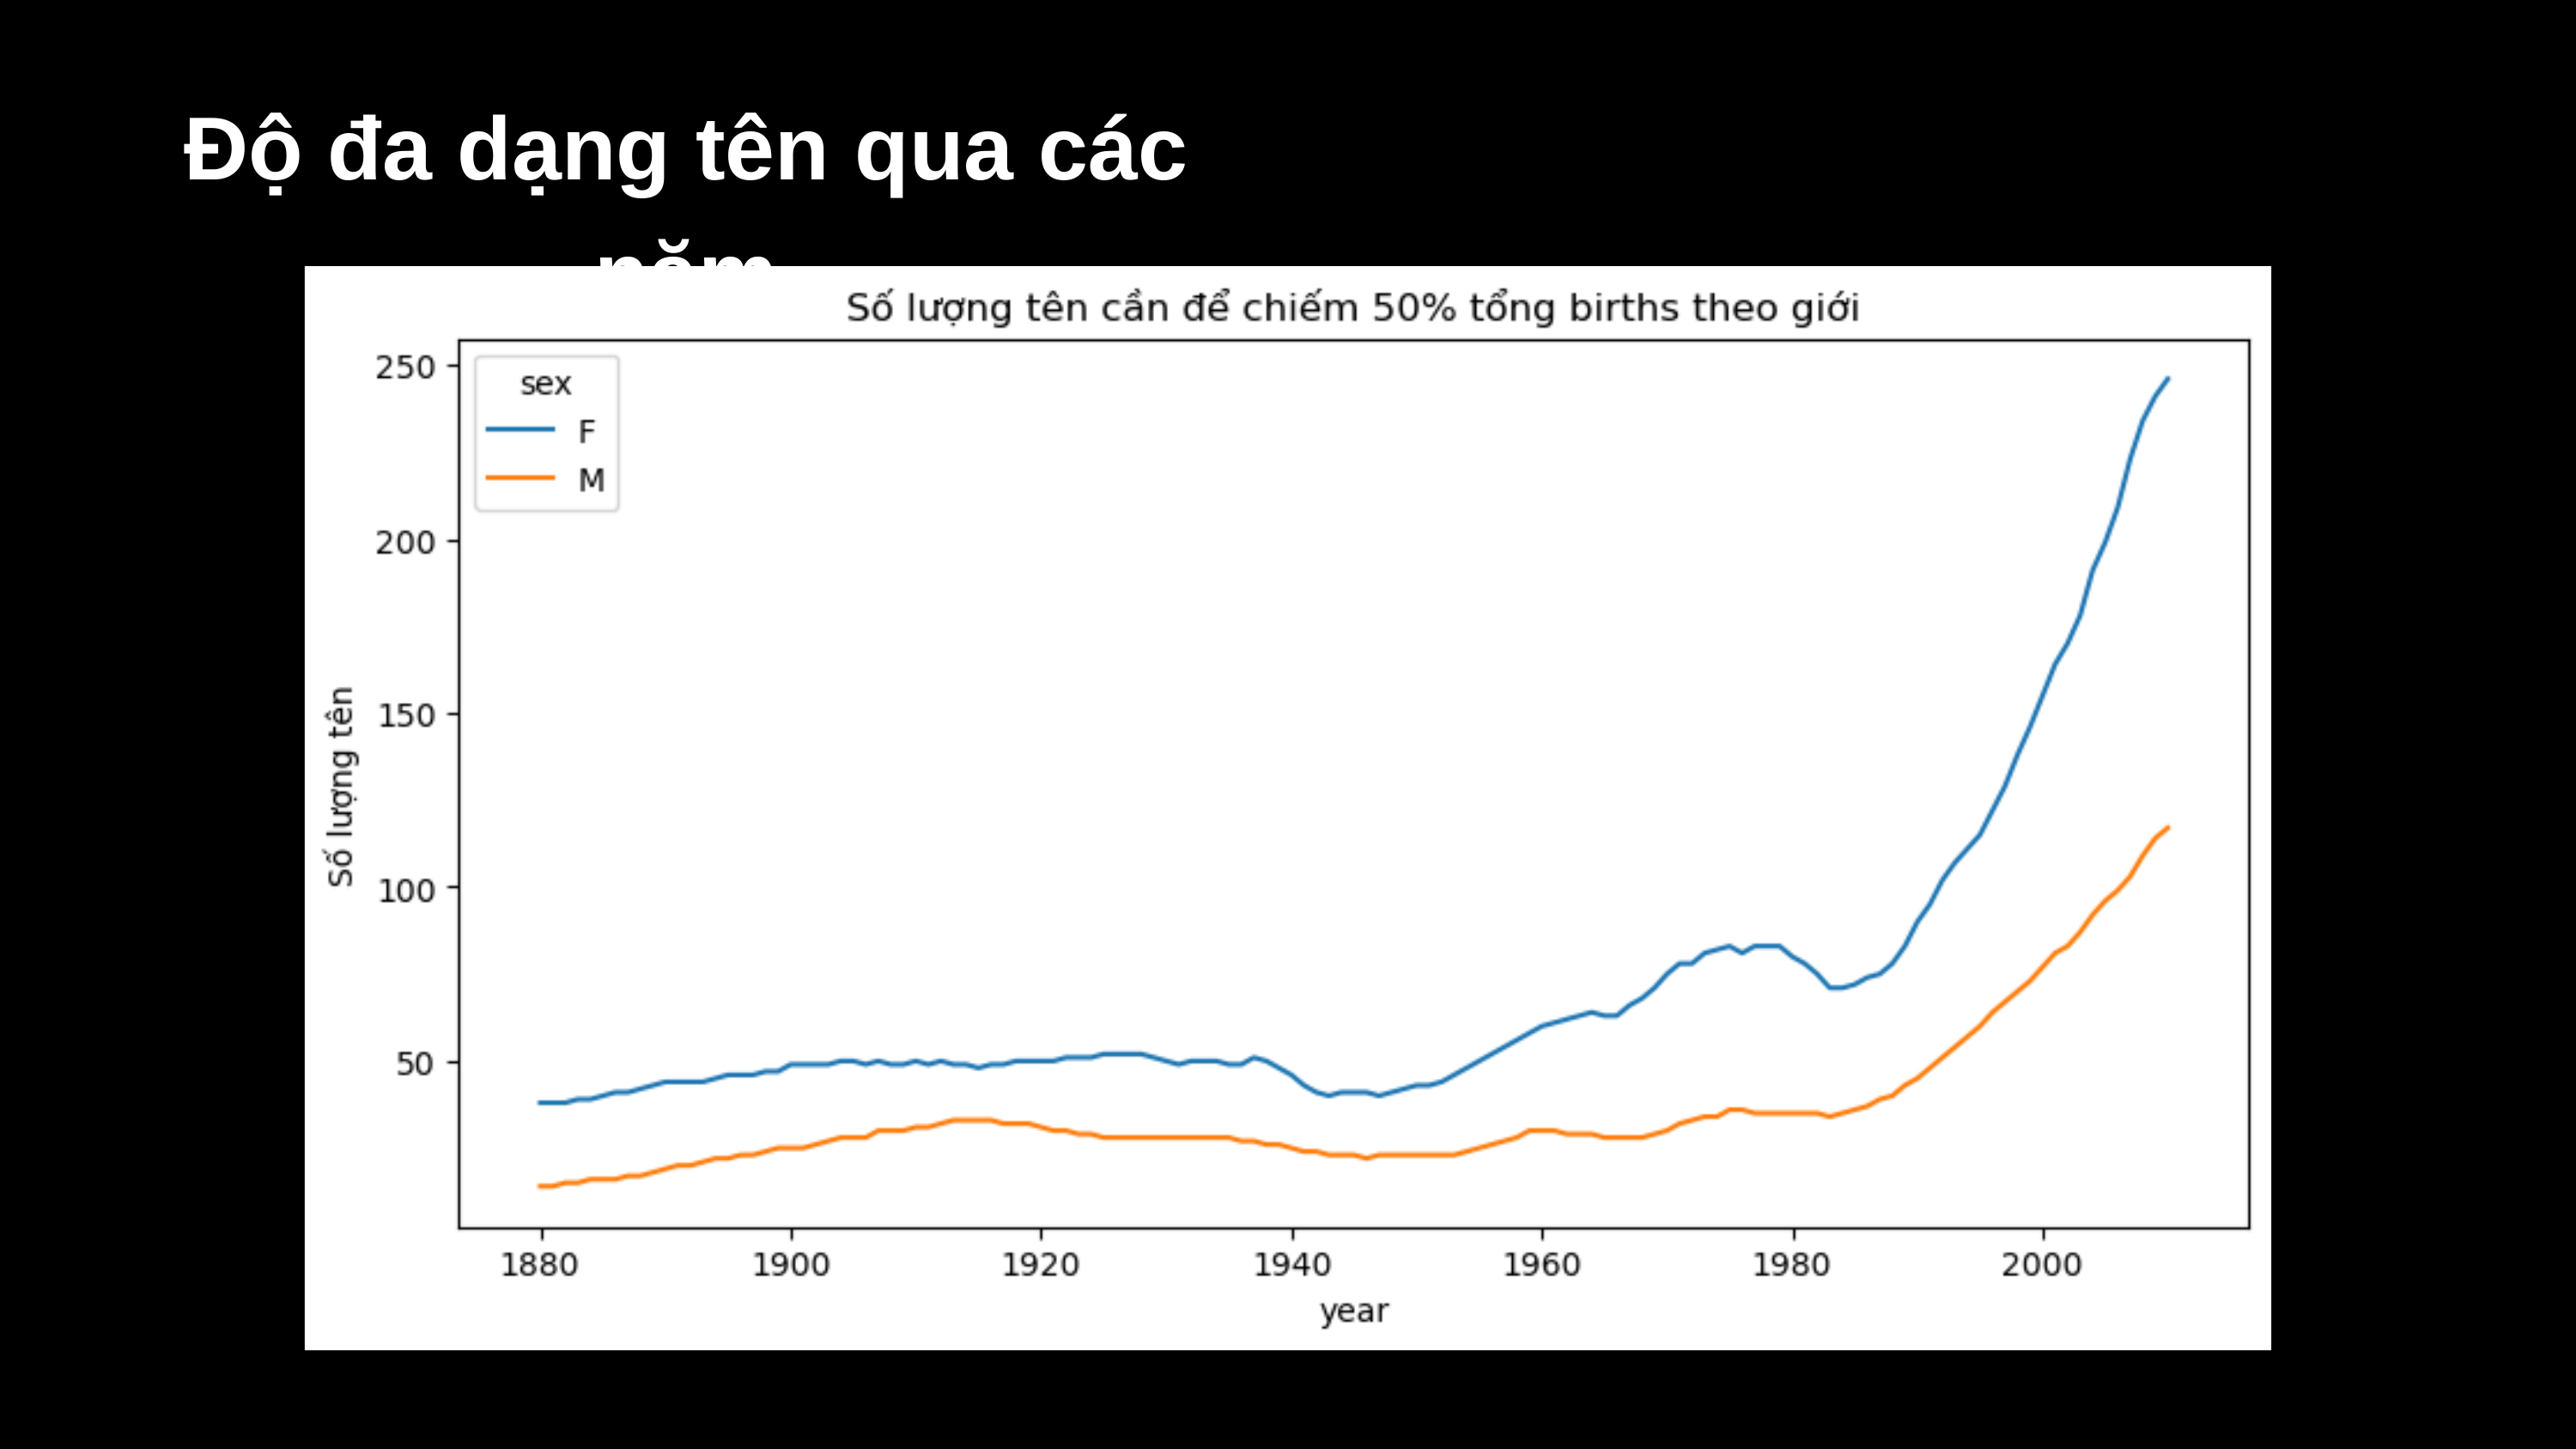

Độ đa dạng tên qua các năm